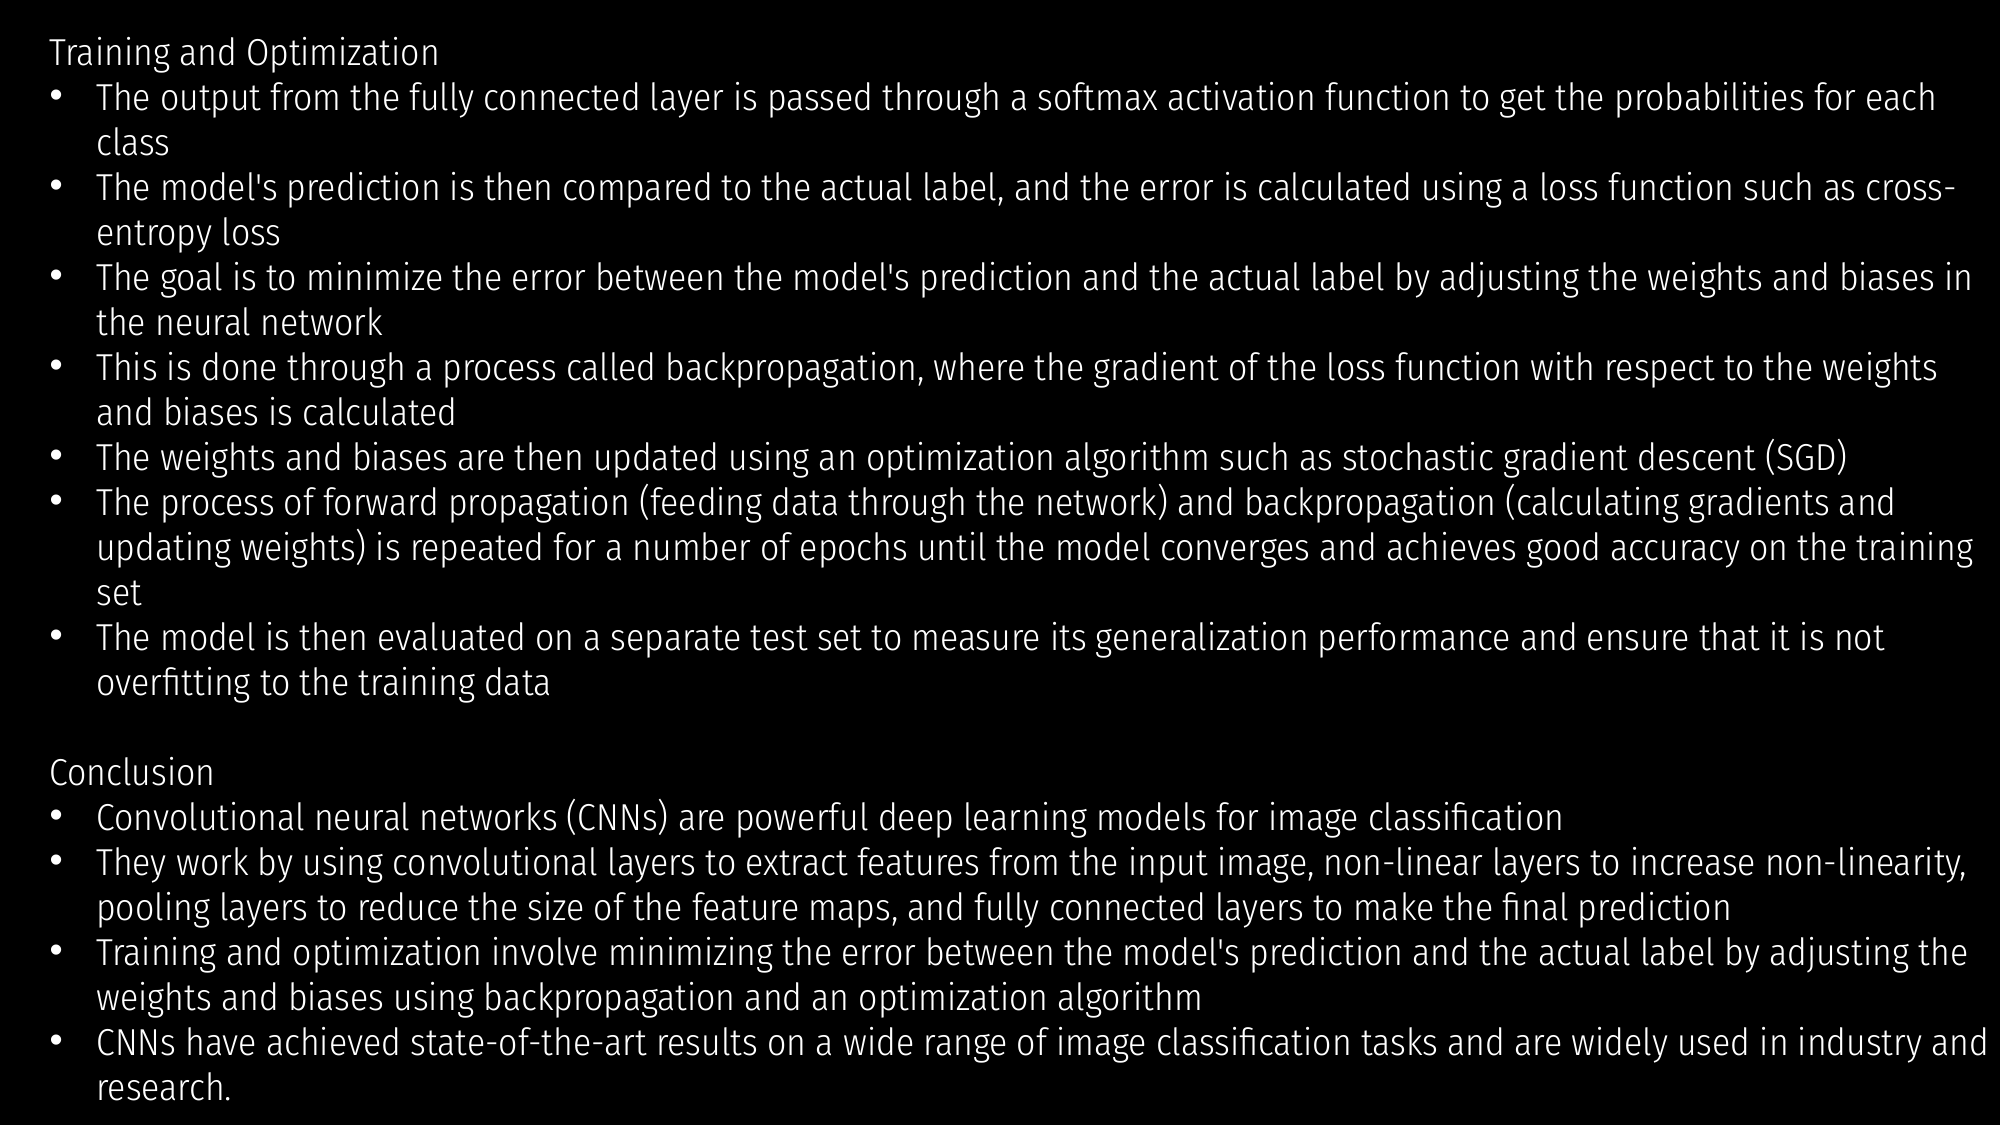

Training and Optimization
The output from the fully connected layer is passed through a softmax activation function to get the probabilities for each class
The model's prediction is then compared to the actual label, and the error is calculated using a loss function such as cross-entropy loss
The goal is to minimize the error between the model's prediction and the actual label by adjusting the weights and biases in the neural network
This is done through a process called backpropagation, where the gradient of the loss function with respect to the weights and biases is calculated
The weights and biases are then updated using an optimization algorithm such as stochastic gradient descent (SGD)
The process of forward propagation (feeding data through the network) and backpropagation (calculating gradients and updating weights) is repeated for a number of epochs until the model converges and achieves good accuracy on the training set
The model is then evaluated on a separate test set to measure its generalization performance and ensure that it is not overfitting to the training data

Conclusion
Convolutional neural networks (CNNs) are powerful deep learning models for image classification
They work by using convolutional layers to extract features from the input image, non-linear layers to increase non-linearity, pooling layers to reduce the size of the feature maps, and fully connected layers to make the final prediction
Training and optimization involve minimizing the error between the model's prediction and the actual label by adjusting the weights and biases using backpropagation and an optimization algorithm
CNNs have achieved state-of-the-art results on a wide range of image classification tasks and are widely used in industry and research.